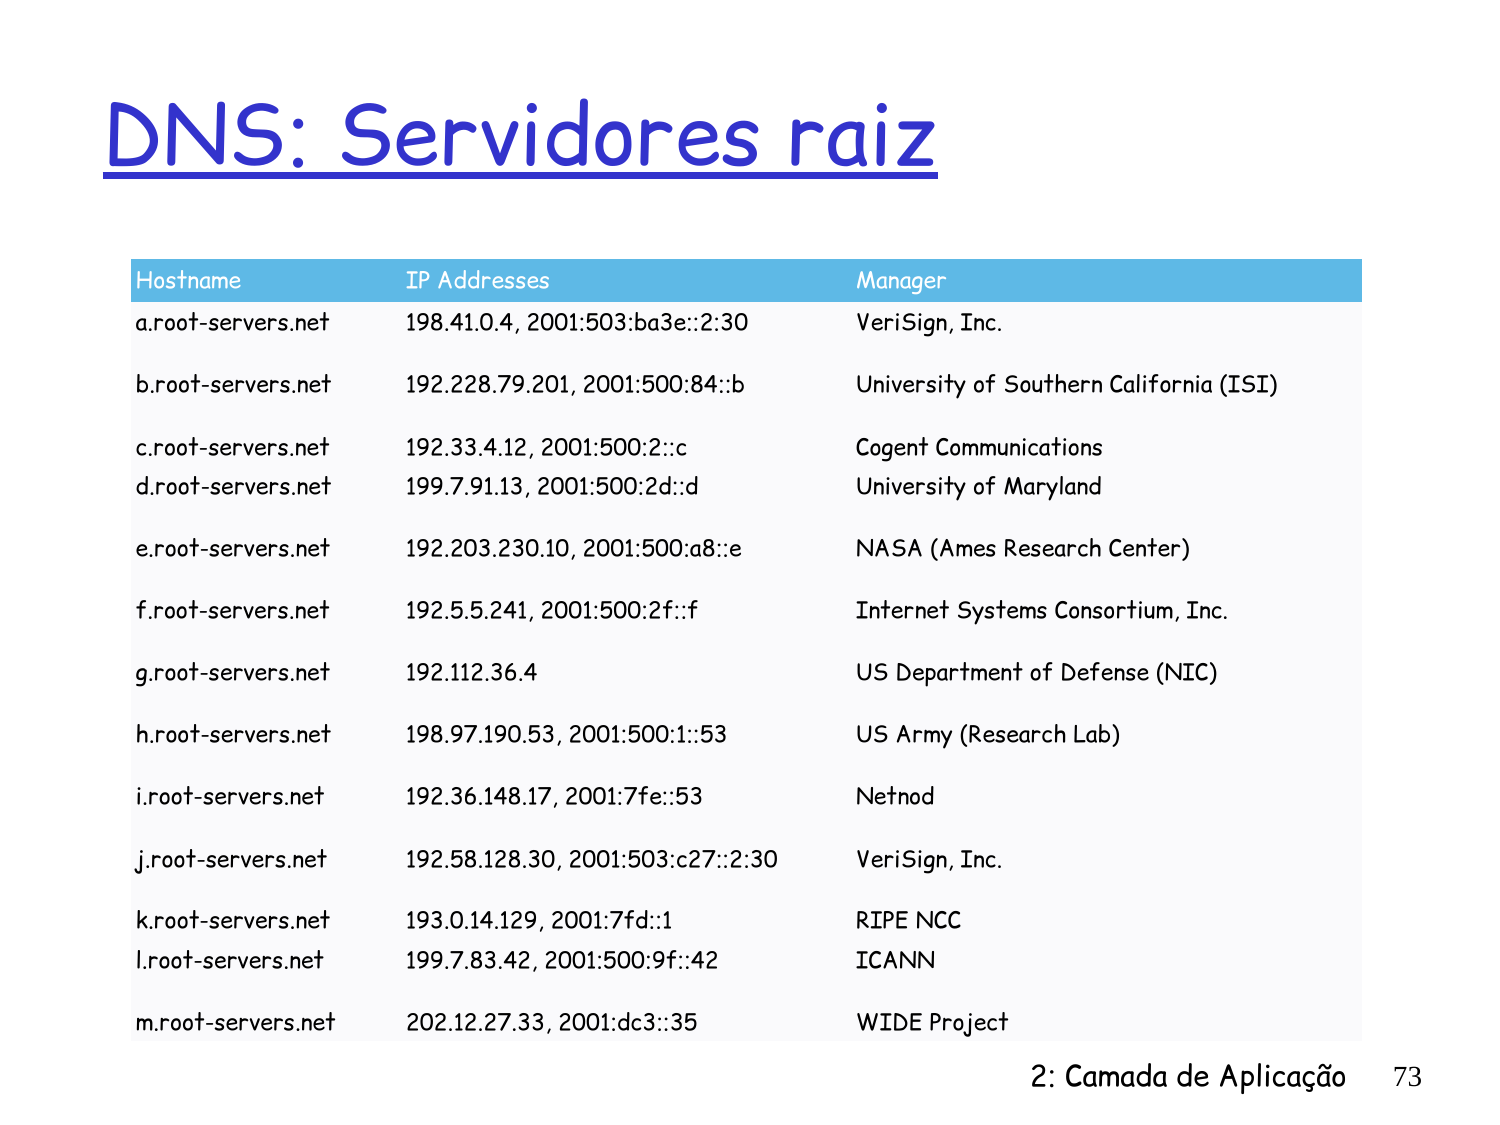

# DNS: Servidores raiz
| Hostname | IP Addresses | Manager |
| --- | --- | --- |
| a.root-servers.net | 198.41.0.4, 2001:503:ba3e::2:30 | VeriSign, Inc. |
| b.root-servers.net | 192.228.79.201, 2001:500:84::b | University of Southern California (ISI) |
| c.root-servers.net | 192.33.4.12, 2001:500:2::c | Cogent Communications |
| d.root-servers.net | 199.7.91.13, 2001:500:2d::d | University of Maryland |
| e.root-servers.net | 192.203.230.10, 2001:500:a8::e | NASA (Ames Research Center) |
| f.root-servers.net | 192.5.5.241, 2001:500:2f::f | Internet Systems Consortium, Inc. |
| g.root-servers.net | 192.112.36.4 | US Department of Defense (NIC) |
| h.root-servers.net | 198.97.190.53, 2001:500:1::53 | US Army (Research Lab) |
| i.root-servers.net | 192.36.148.17, 2001:7fe::53 | Netnod |
| j.root-servers.net | 192.58.128.30, 2001:503:c27::2:30 | VeriSign, Inc. |
| k.root-servers.net | 193.0.14.129, 2001:7fd::1 | RIPE NCC |
| l.root-servers.net | 199.7.83.42, 2001:500:9f::42 | ICANN |
| m.root-servers.net | 202.12.27.33, 2001:dc3::35 | WIDE Project |
2: Camada de Aplicação
73